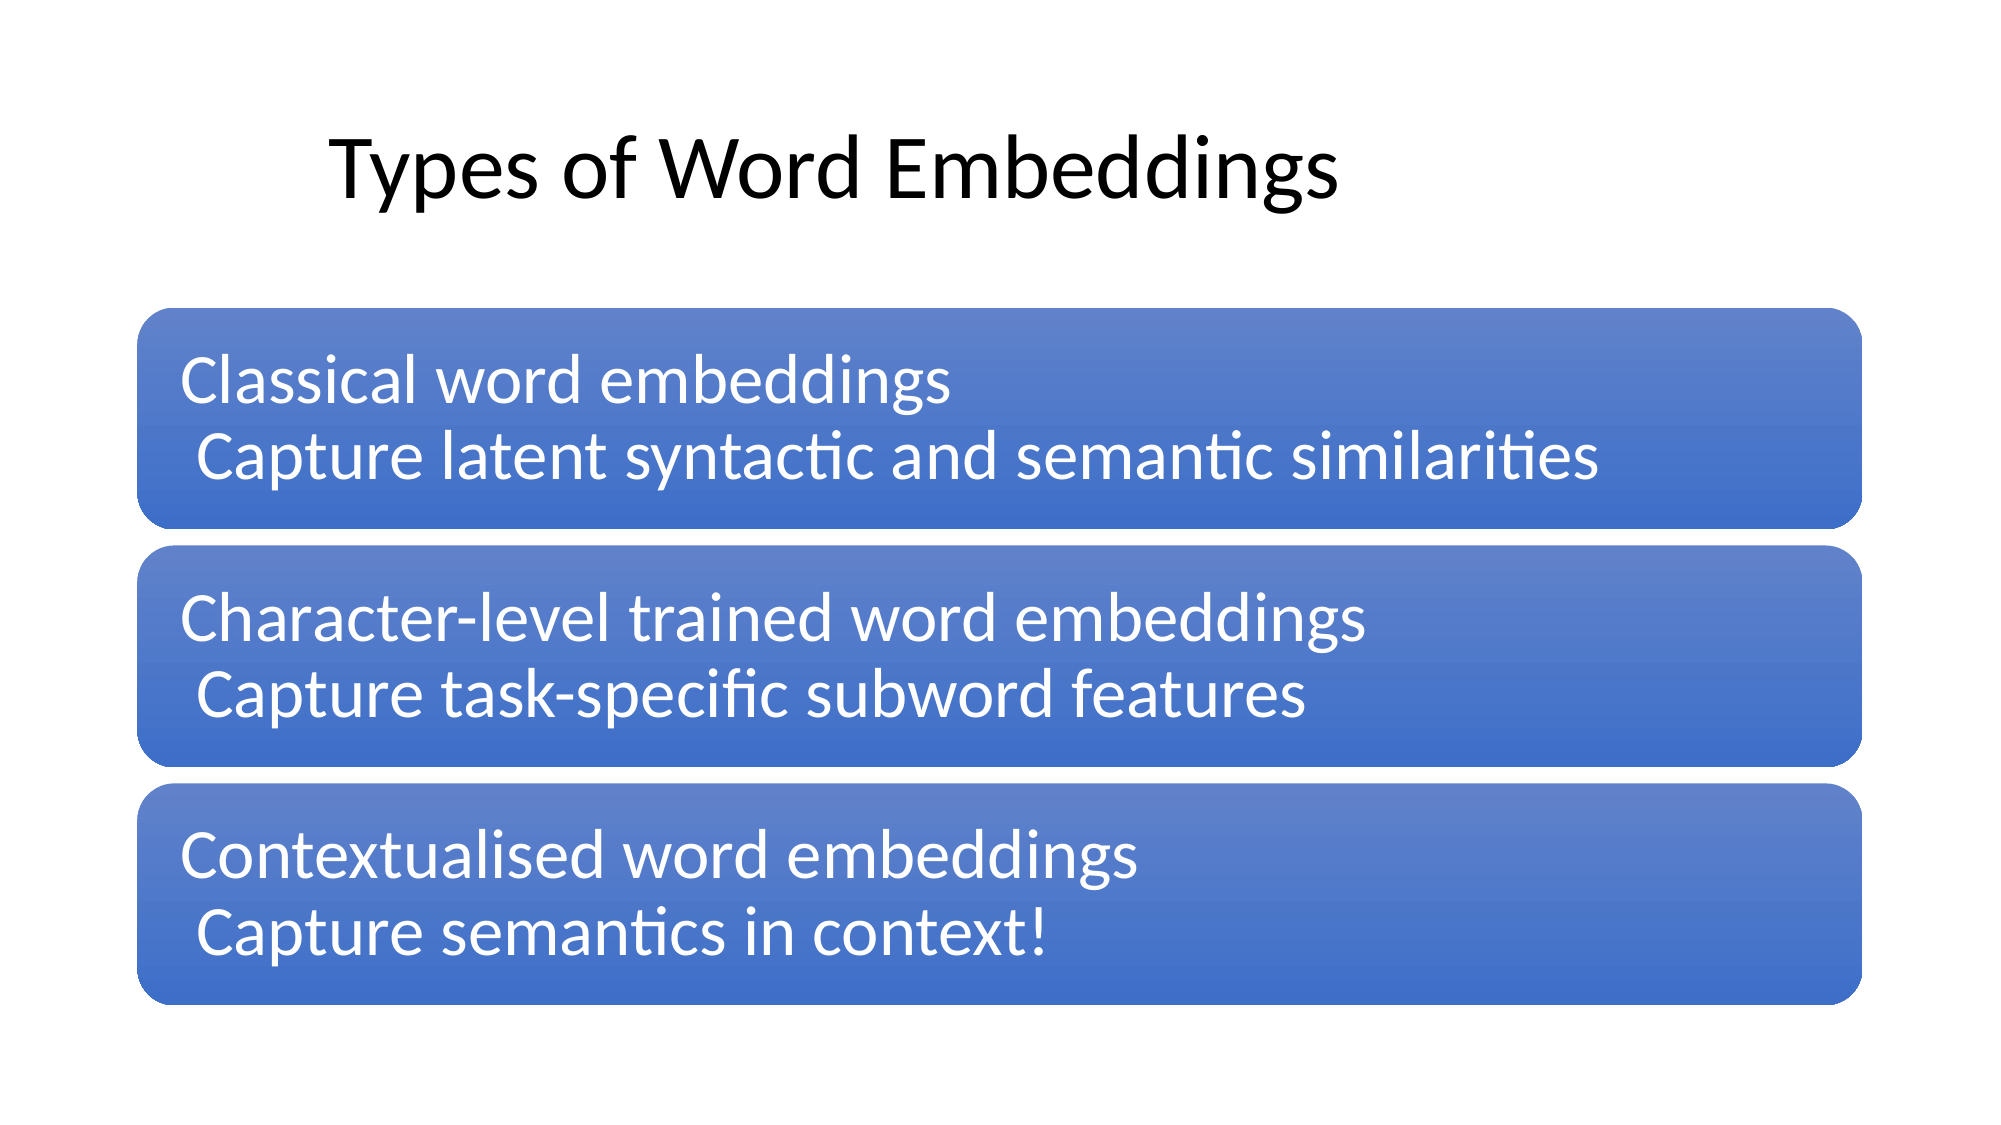

# Types of Word Embeddings
Classical word embeddings
 Capture latent syntactic and semantic similarities
Character-level trained word embeddings
 Capture task-specific subword features
Contextualised word embeddings
 Capture semantics in context!